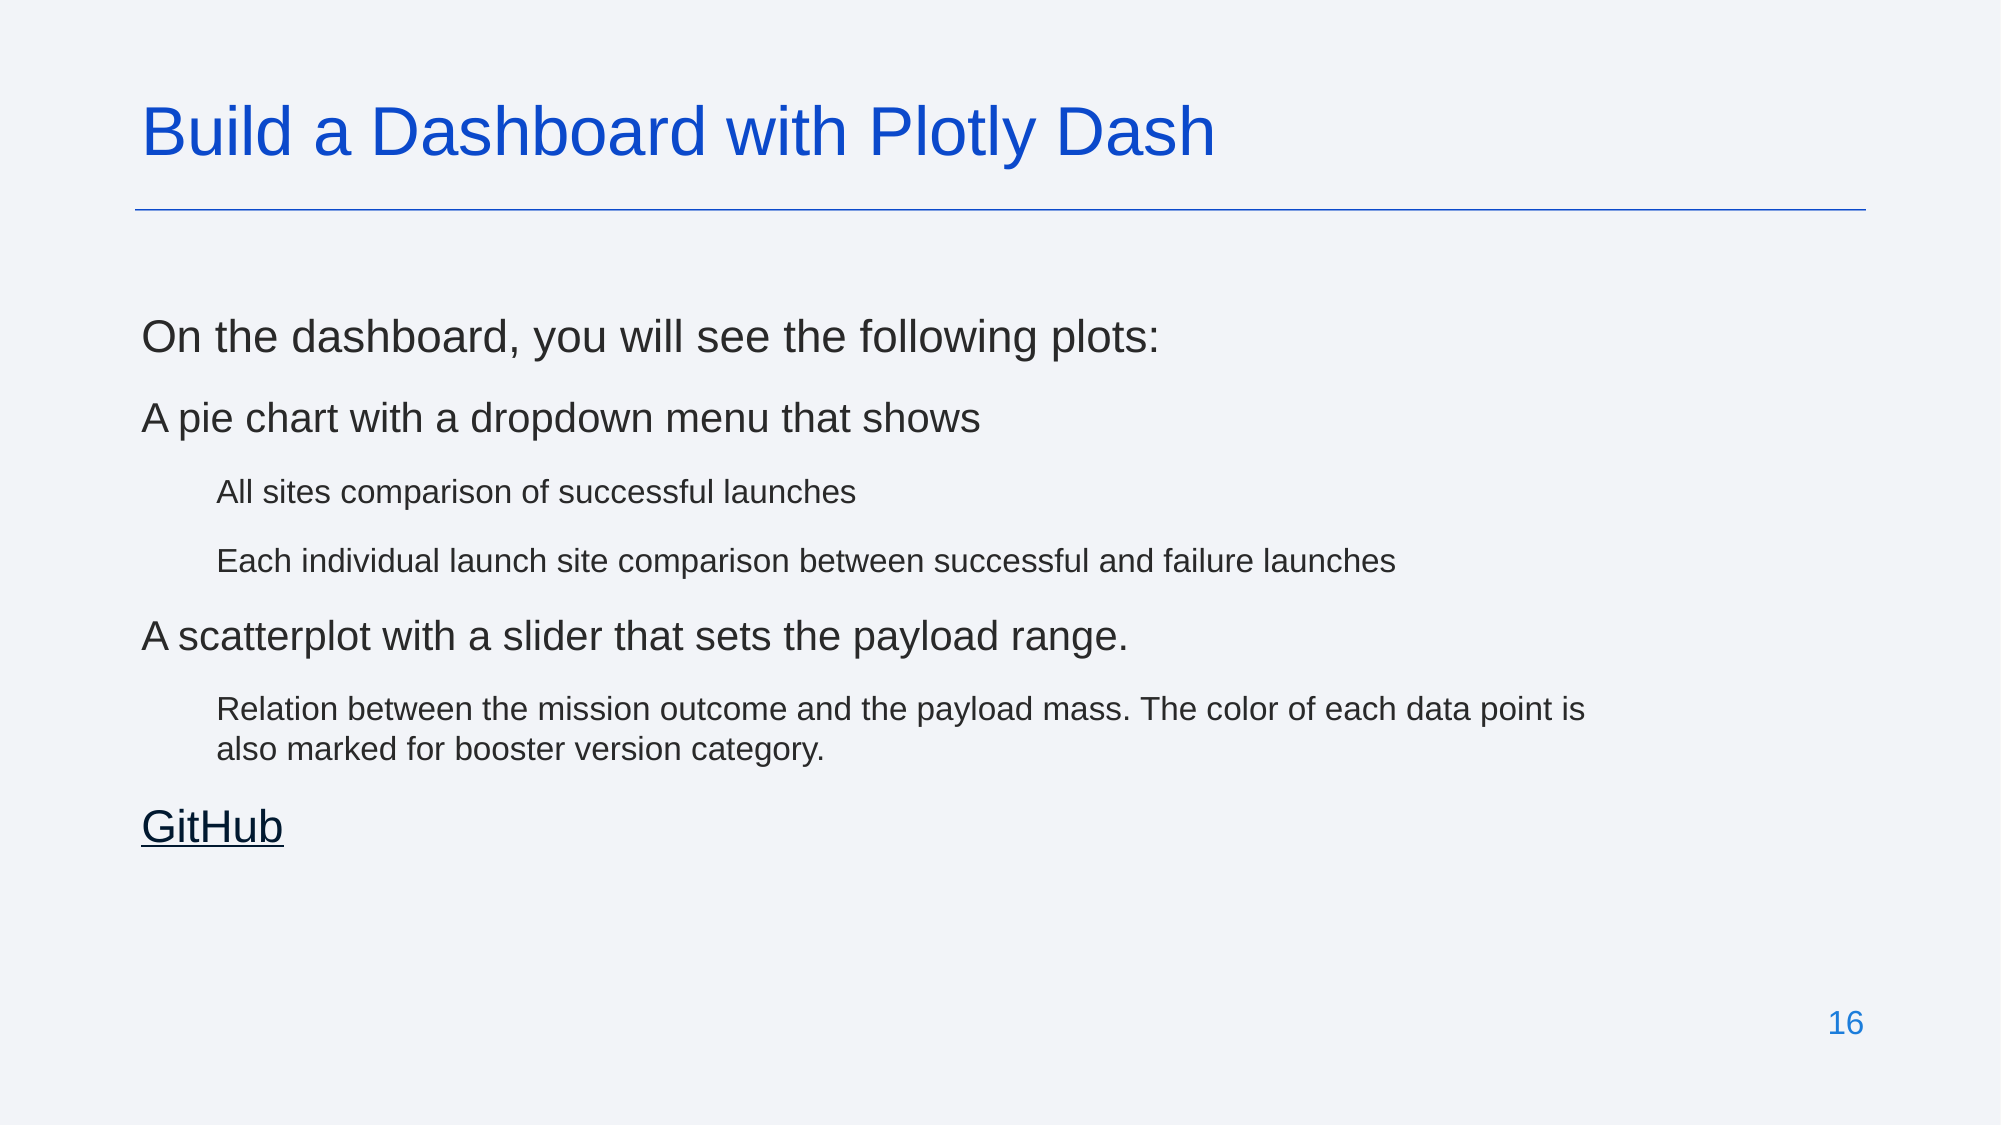

Build a Dashboard with Plotly Dash
On the dashboard, you will see the following plots:
A pie chart with a dropdown menu that shows
All sites comparison of successful launches
Each individual launch site comparison between successful and failure launches
A scatterplot with a slider that sets the payload range.
Relation between the mission outcome and the payload mass. The color of each data point is also marked for booster version category.
GitHub
16